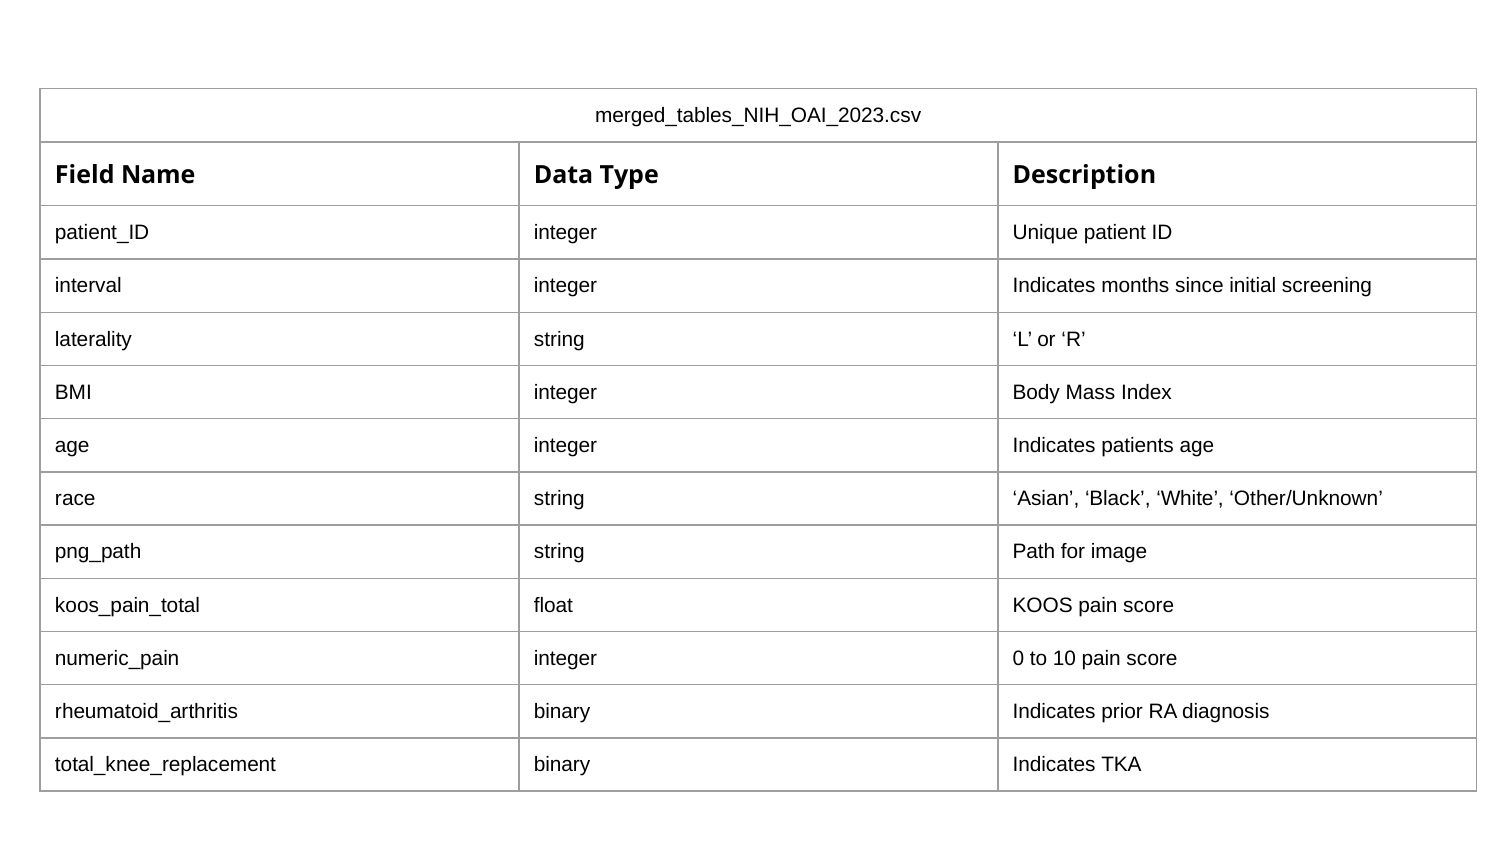

| merged\_tables\_NIH\_OAI\_2023.csv |  |  |
| --- | --- | --- |
| Field Name | Data Type | Description |
| patient\_ID | integer | Unique patient ID |
| interval | integer | Indicates months since initial screening |
| laterality | string | ‘L’ or ‘R’ |
| BMI | integer | Body Mass Index |
| age | integer | Indicates patients age |
| race | string | ‘Asian’, ‘Black’, ‘White’, ‘Other/Unknown’ |
| png\_path | string | Path for image |
| koos\_pain\_total | float | KOOS pain score |
| numeric\_pain | integer | 0 to 10 pain score |
| rheumatoid\_arthritis | binary | Indicates prior RA diagnosis |
| total\_knee\_replacement | binary | Indicates TKA |